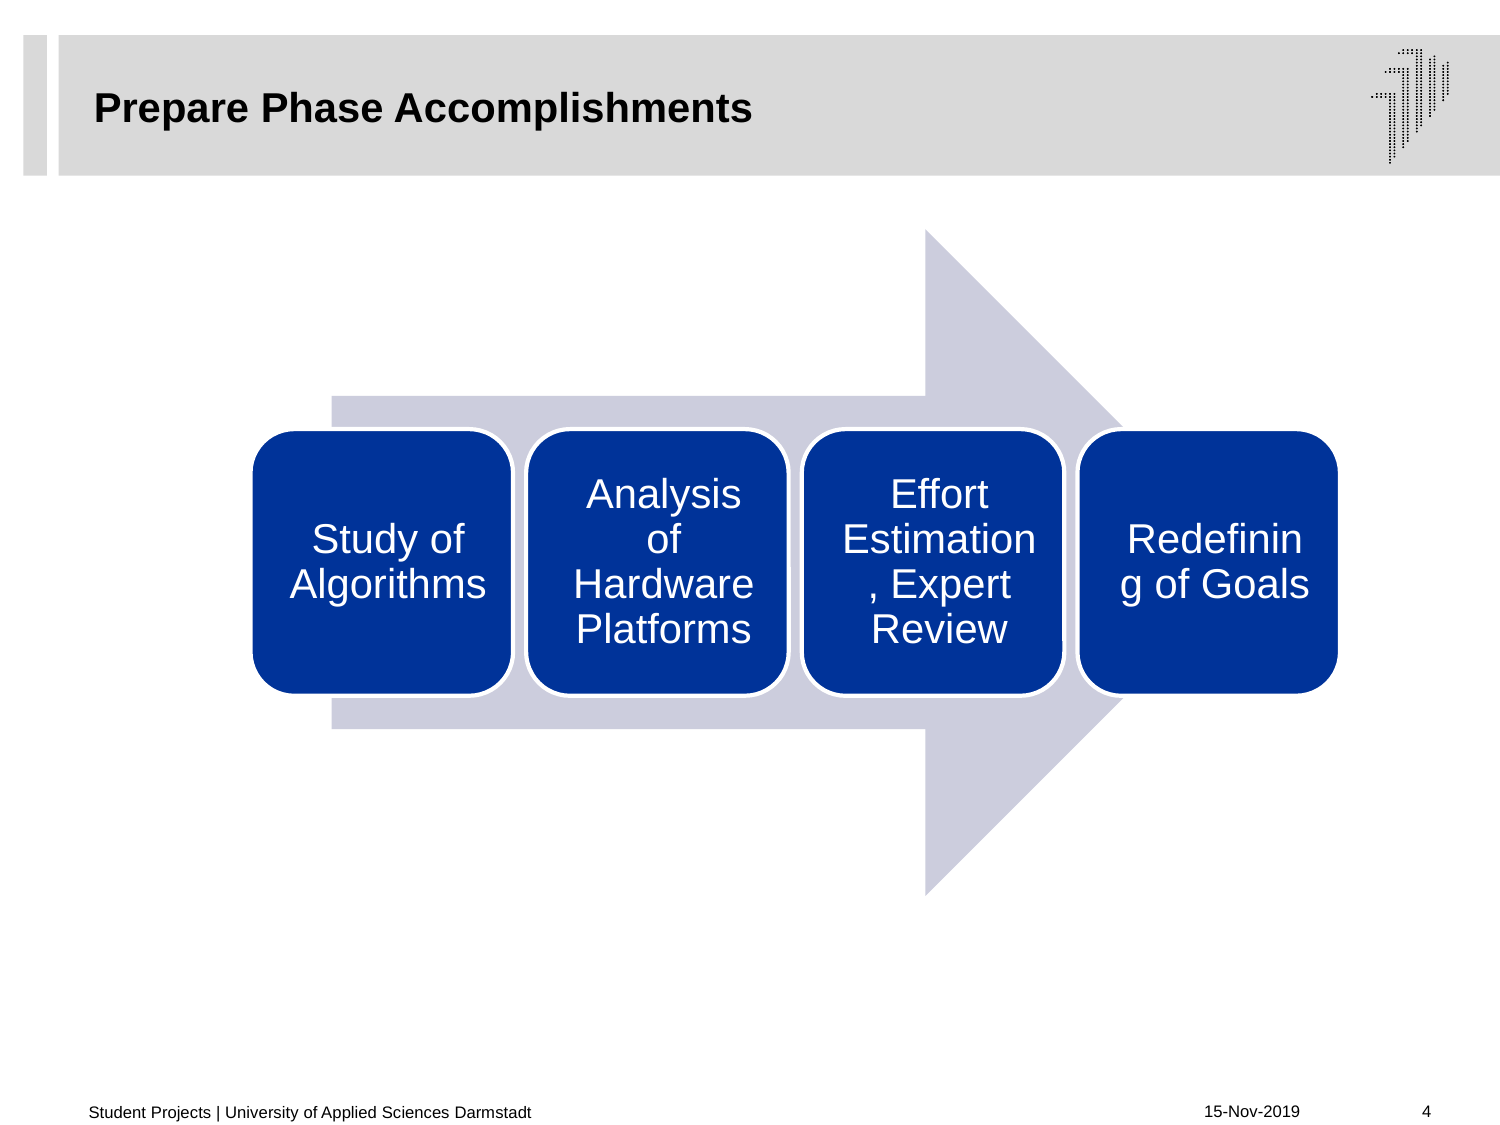

# Prepare Phase Accomplishments
Study of Algorithms
Analysis of Hardware Platforms
Effort Estimation, Expert Review
Redefining of Goals

Student Projects | University of Applied Sciences Darmstadt
15-Nov-2019
4